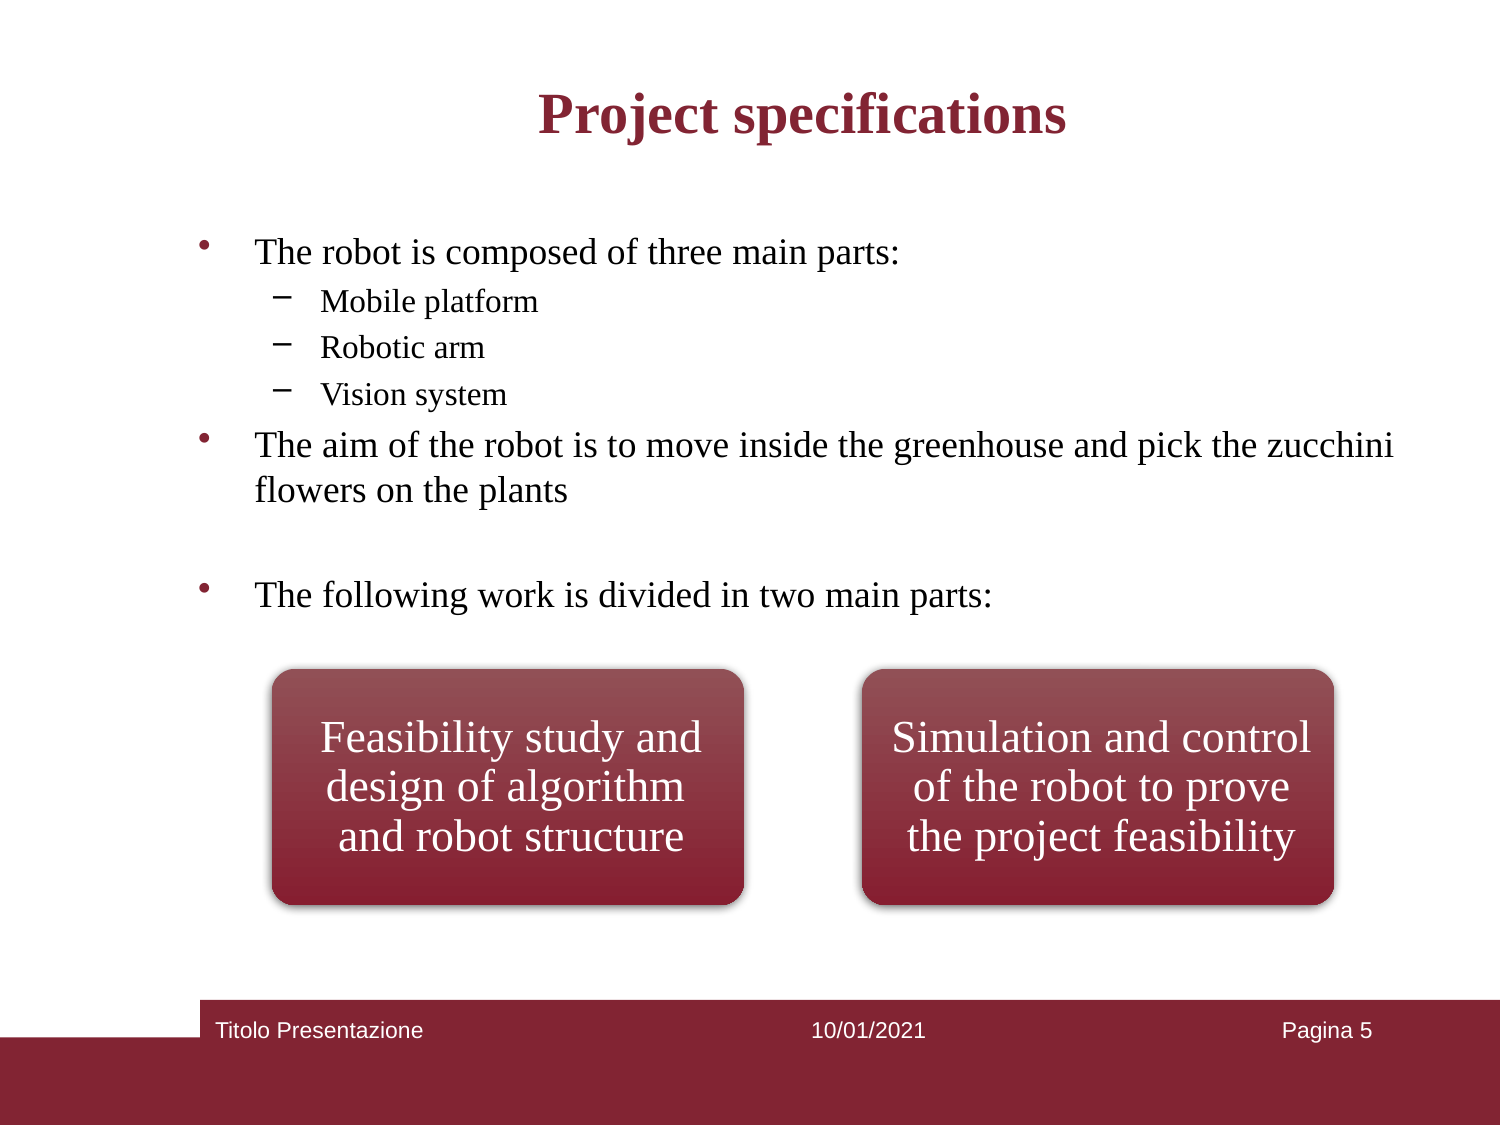

# Project specifications
The robot is composed of three main parts:
Mobile platform
Robotic arm
Vision system
The aim of the robot is to move inside the greenhouse and pick the zucchini flowers on the plants

The following work is divided in two main parts:

Feasibility study and design of algorithm  and robot structure
Simulation and control of the robot to prove the project feasibility
Titolo Presentazione
10/01/2021
Pagina 5